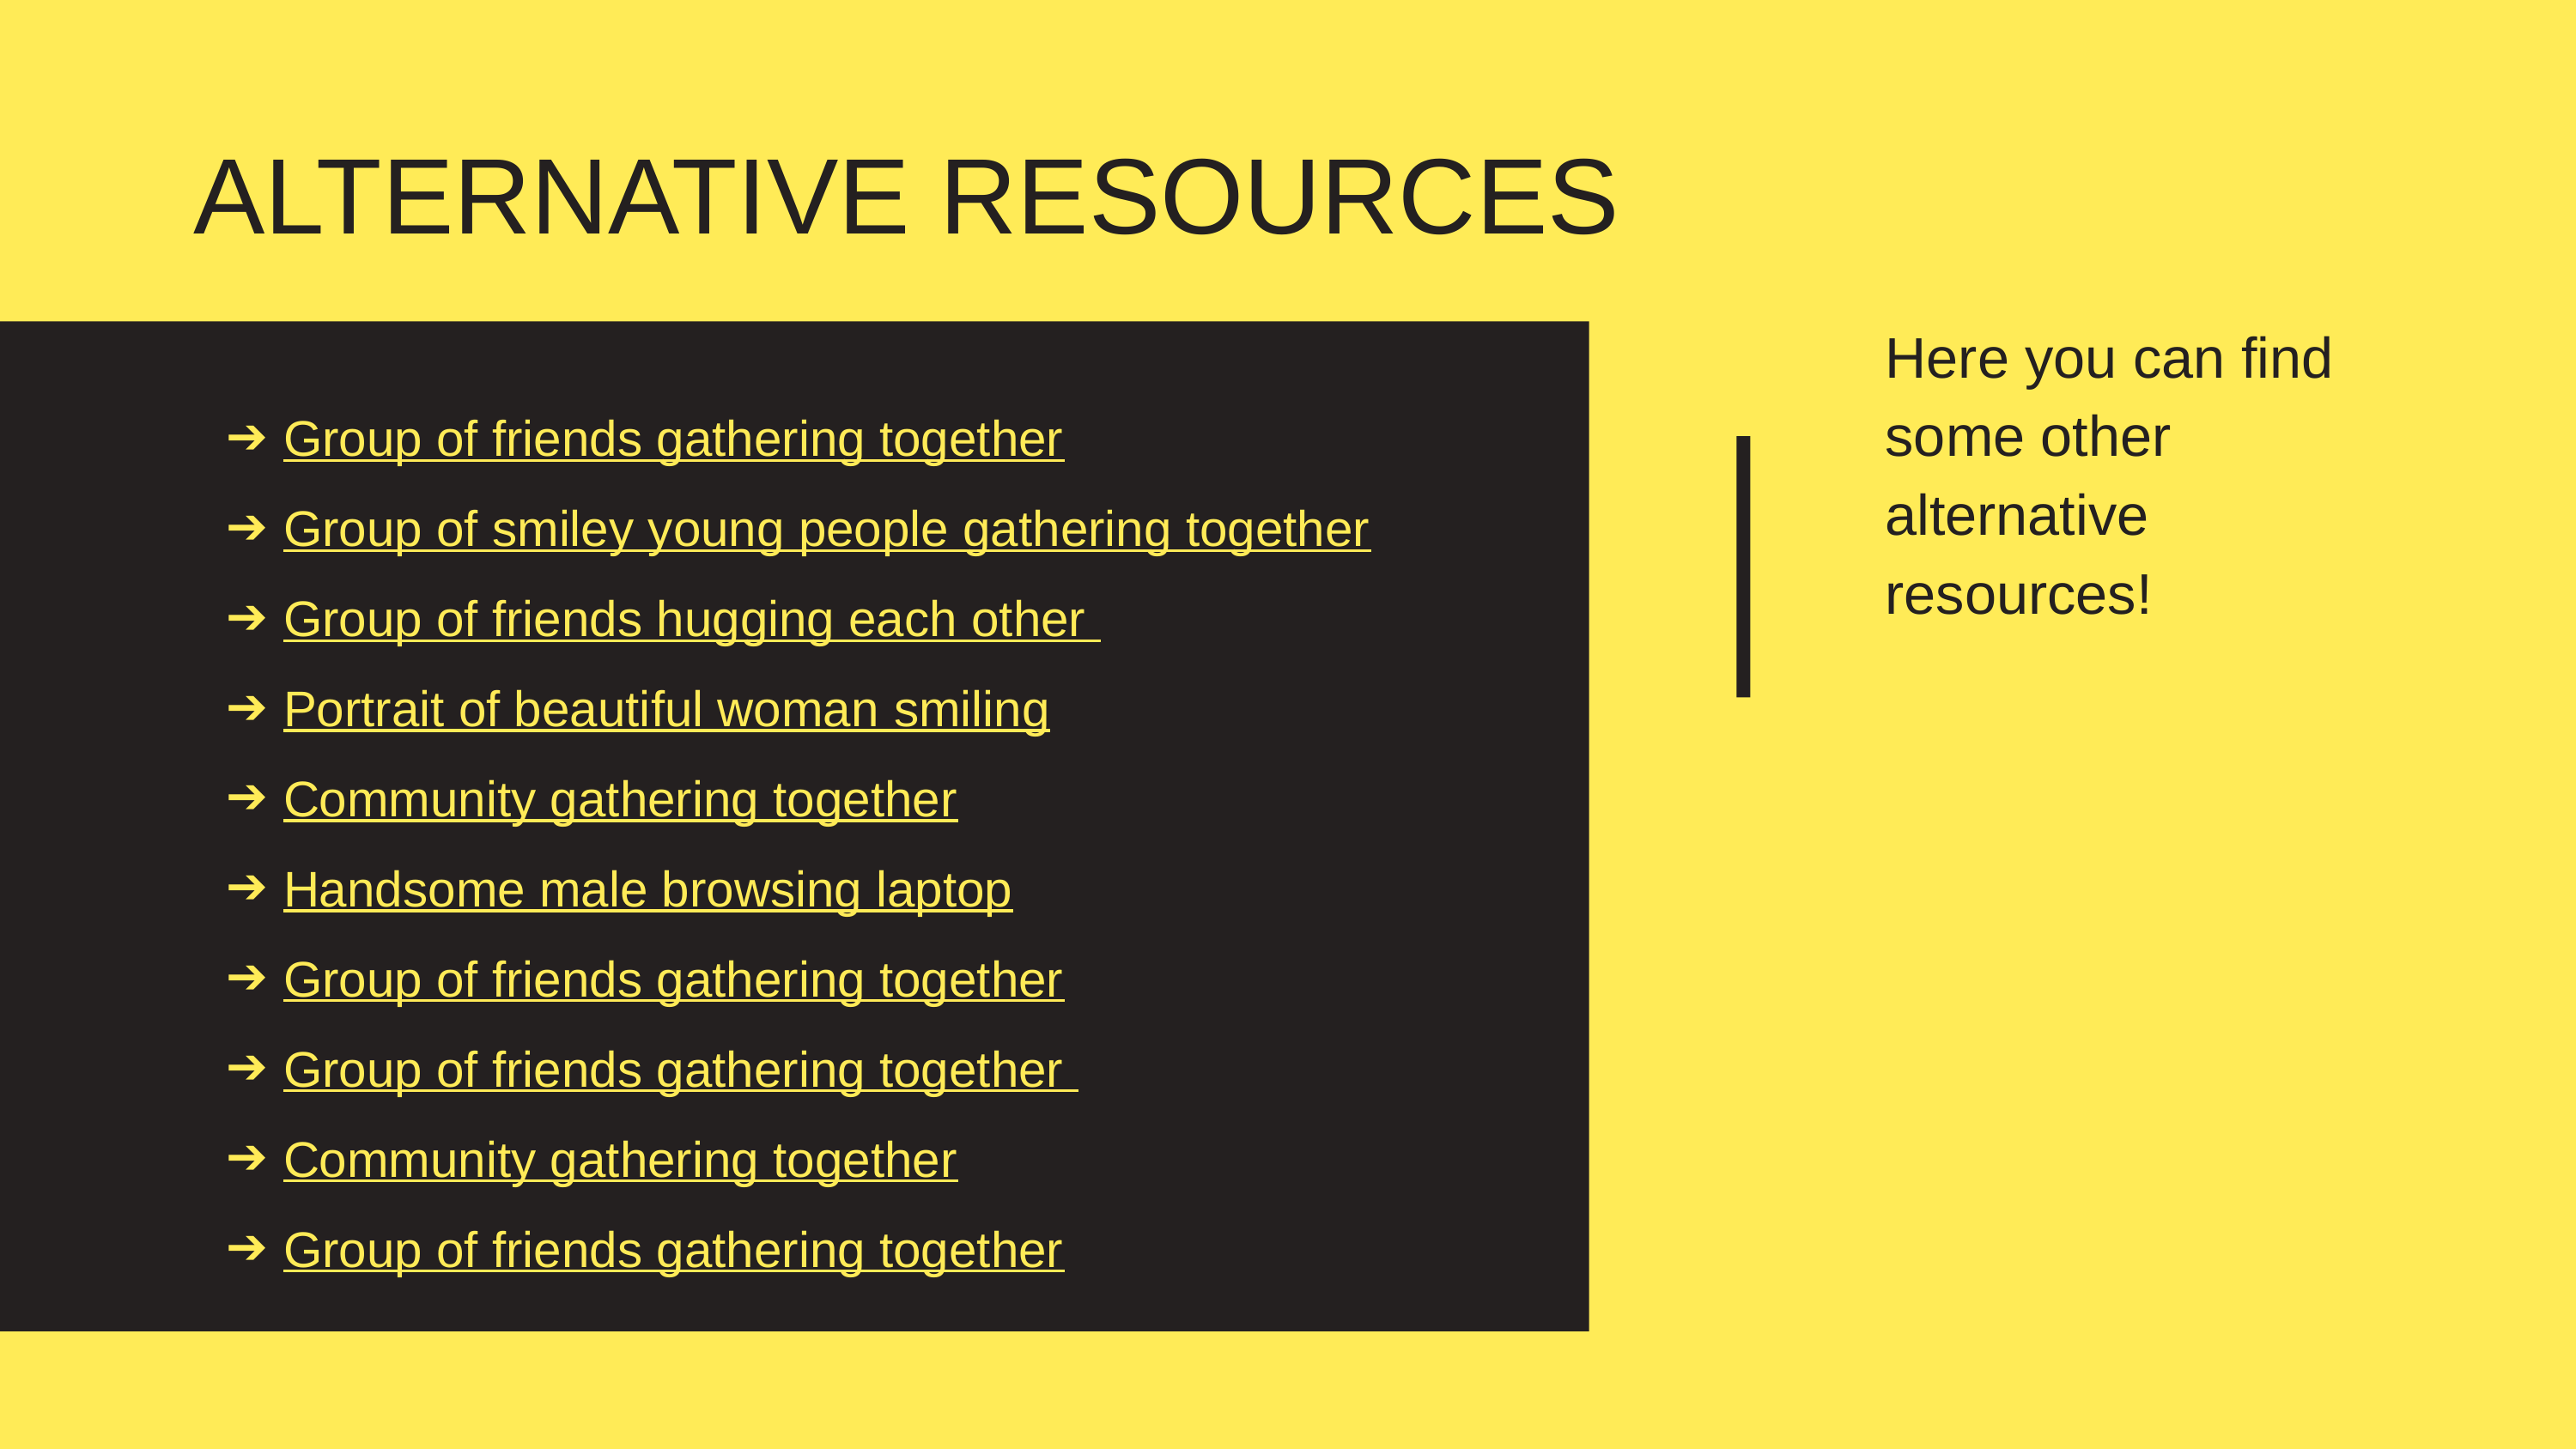

# ALTERNATIVE RESOURCES
Here you can find some other alternative resources!
Group of friends gathering together
Group of smiley young people gathering together
Group of friends hugging each other
Portrait of beautiful woman smiling
Community gathering together
Handsome male browsing laptop
Group of friends gathering together
Group of friends gathering together
Community gathering together
Group of friends gathering together